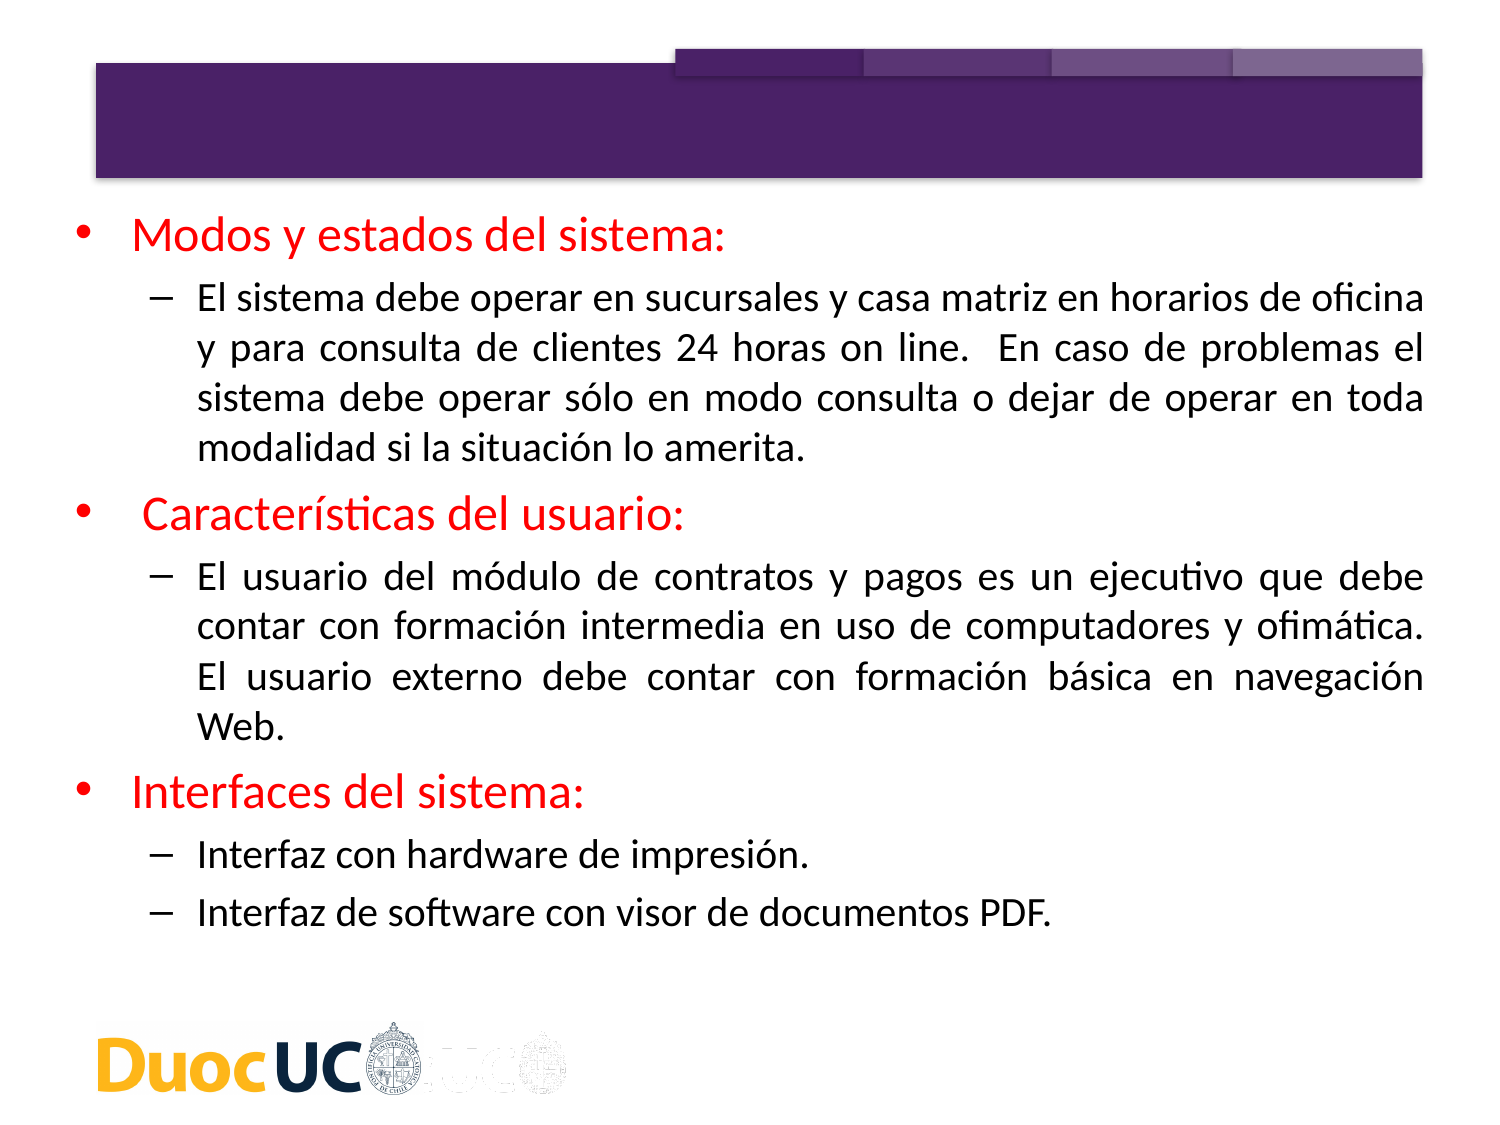

Modos y estados del sistema:
El sistema debe operar en sucursales y casa matriz en horarios de oficina y para consulta de clientes 24 horas on line.  En caso de problemas el sistema debe operar sólo en modo consulta o dejar de operar en toda modalidad si la situación lo amerita.
 Características del usuario:
El usuario del módulo de contratos y pagos es un ejecutivo que debe contar con formación intermedia en uso de computadores y ofimática. El usuario externo debe contar con formación básica en navegación Web.
Interfaces del sistema:
Interfaz con hardware de impresión.
Interfaz de software con visor de documentos PDF.